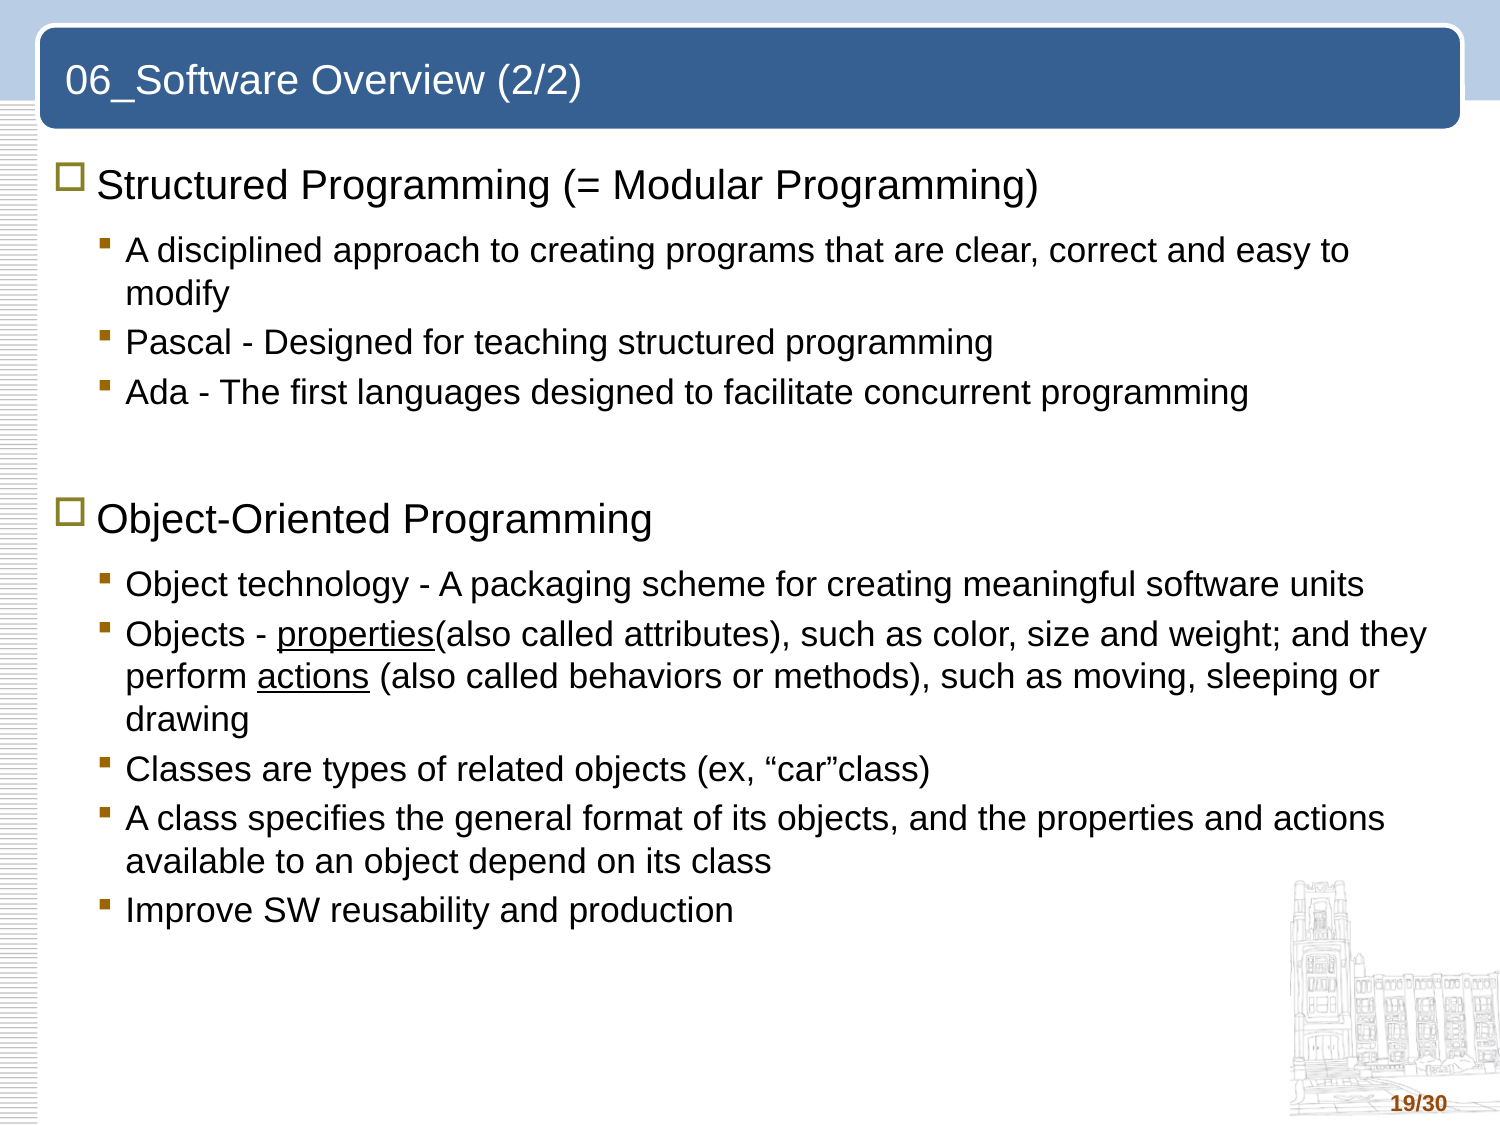

# 06_Software Overview (2/2)
Structured Programming (= Modular Programming)
A disciplined approach to creating programs that are clear, correct and easy to modify
Pascal - Designed for teaching structured programming
Ada - The first languages designed to facilitate concurrent programming

Object-Oriented Programming
Object technology - A packaging scheme for creating meaningful software units
Objects - properties(also called attributes), such as color, size and weight; and they perform actions (also called behaviors or methods), such as moving, sleeping or drawing
Classes are types of related objects (ex, “car”class)
A class specifies the general format of its objects, and the properties and actions available to an object depend on its class
Improve SW reusability and production